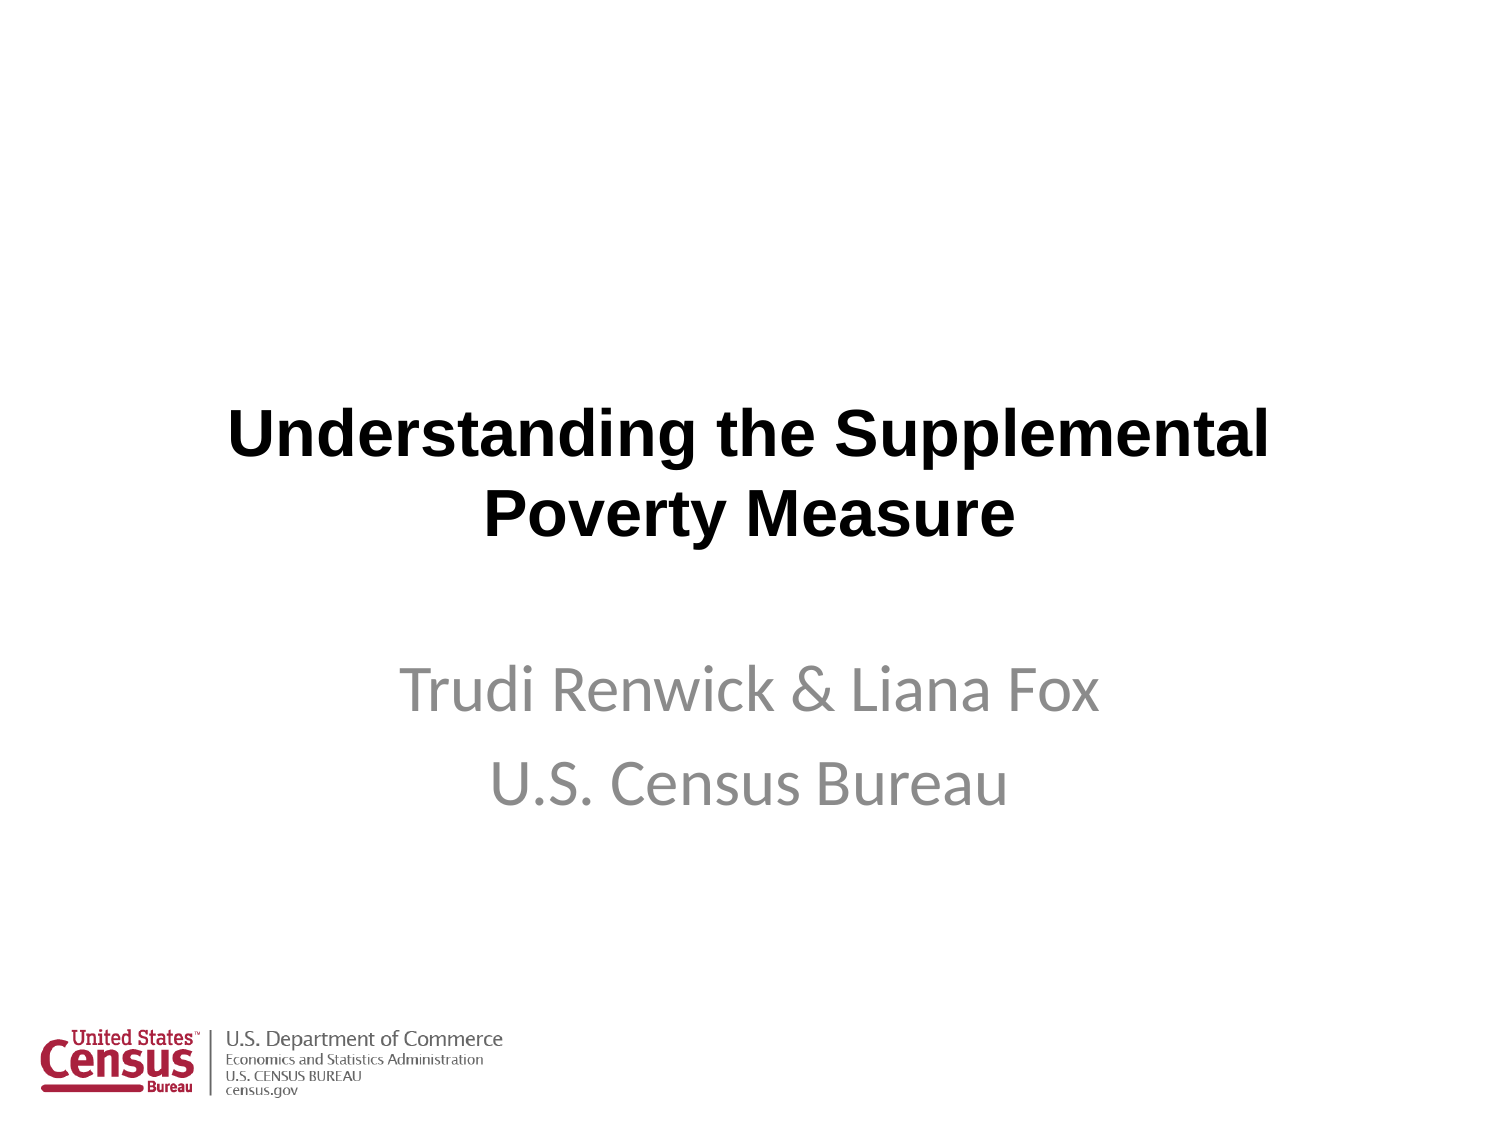

# Understanding the Supplemental Poverty Measure
Trudi Renwick & Liana Fox
U.S. Census Bureau